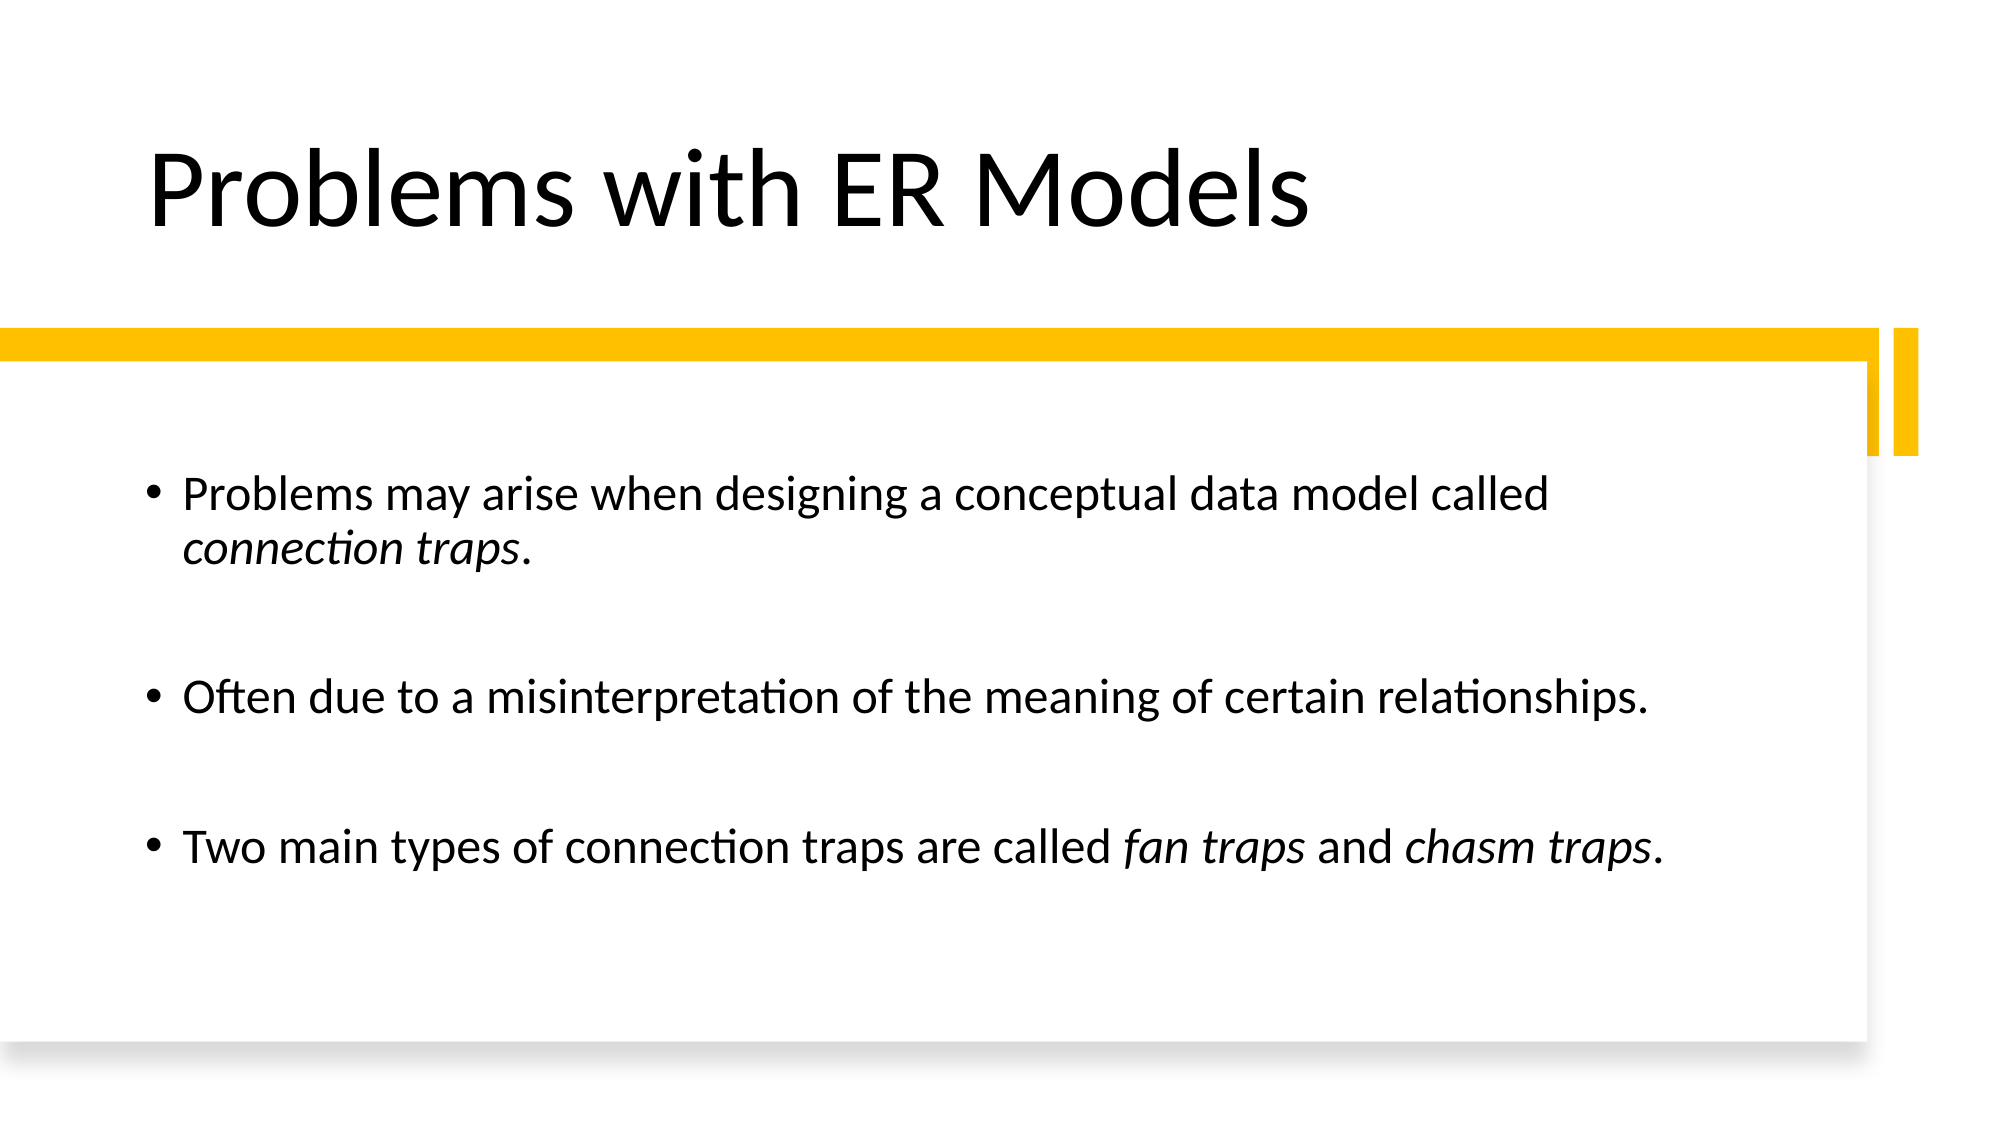

# Problems with ER Models

Problems may arise when designing a conceptual data model called connection traps.

Often due to a misinterpretation of the meaning of certain relationships.

Two main types of connection traps are called fan traps and chasm traps.